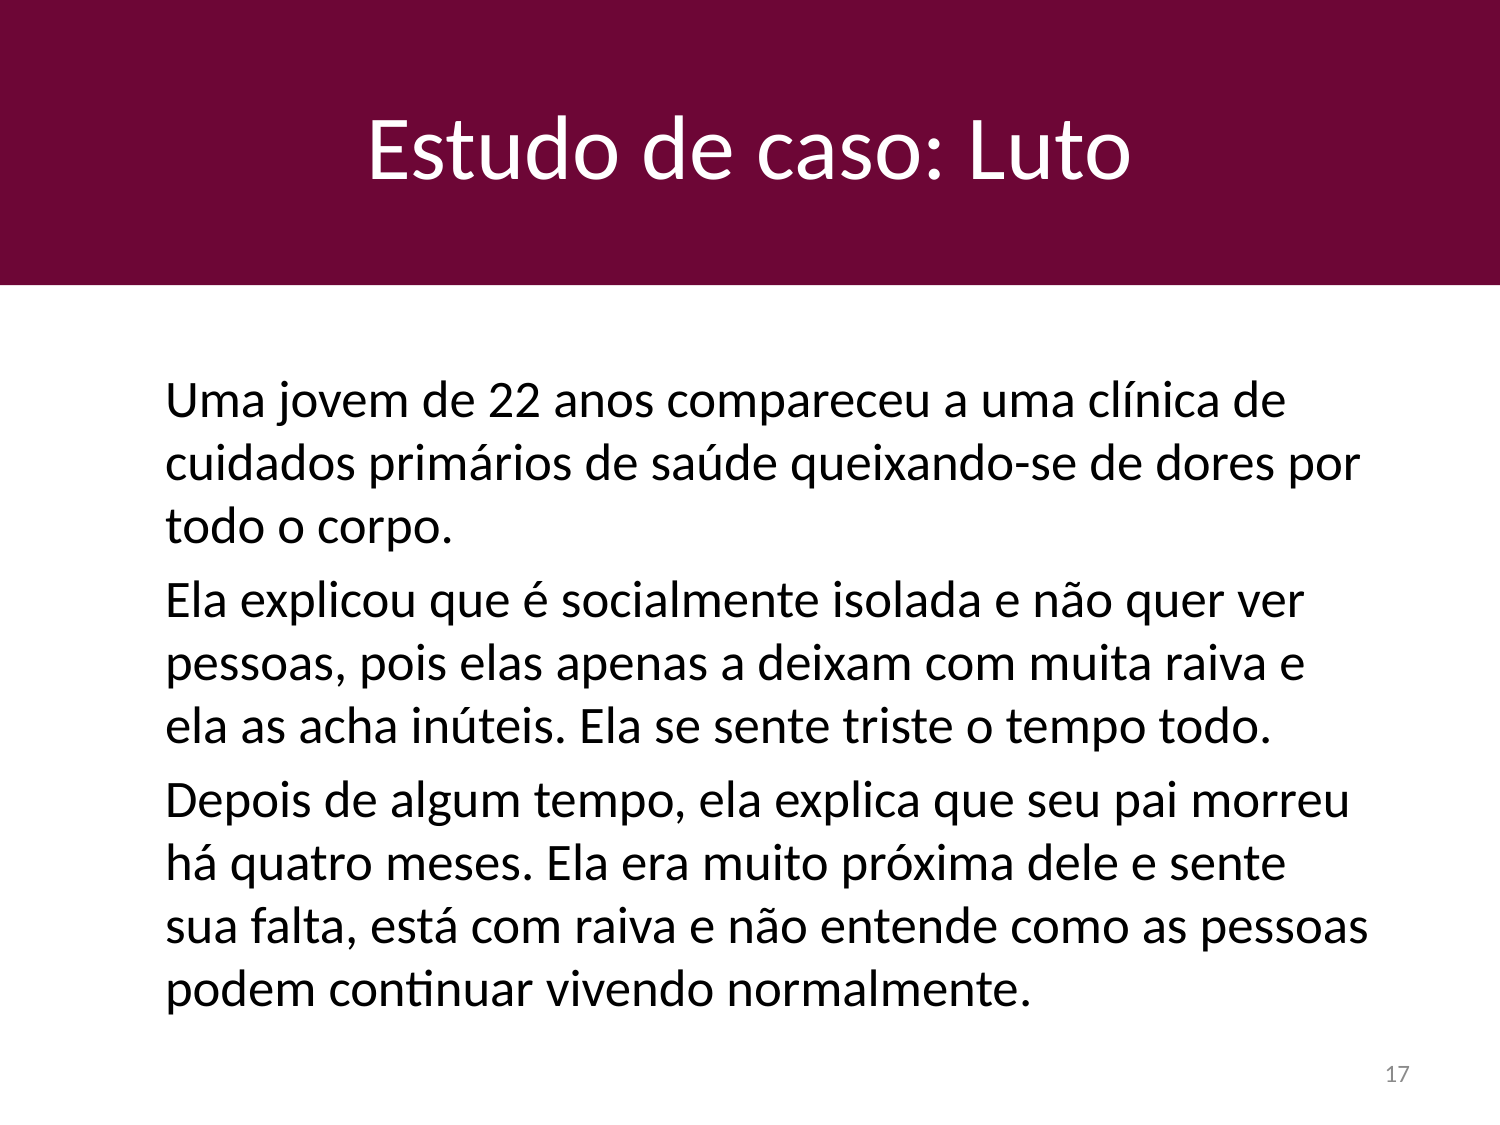

# Estudo de caso: Luto
Uma jovem de 22 anos compareceu a uma clínica de cuidados primários de saúde queixando-se de dores por todo o corpo.
Ela explicou que é socialmente isolada e não quer ver pessoas, pois elas apenas a deixam com muita raiva e ela as acha inúteis. Ela se sente triste o tempo todo.
Depois de algum tempo, ela explica que seu pai morreu há quatro meses. Ela era muito próxima dele e sente sua falta, está com raiva e não entende como as pessoas podem continuar vivendo normalmente.
17